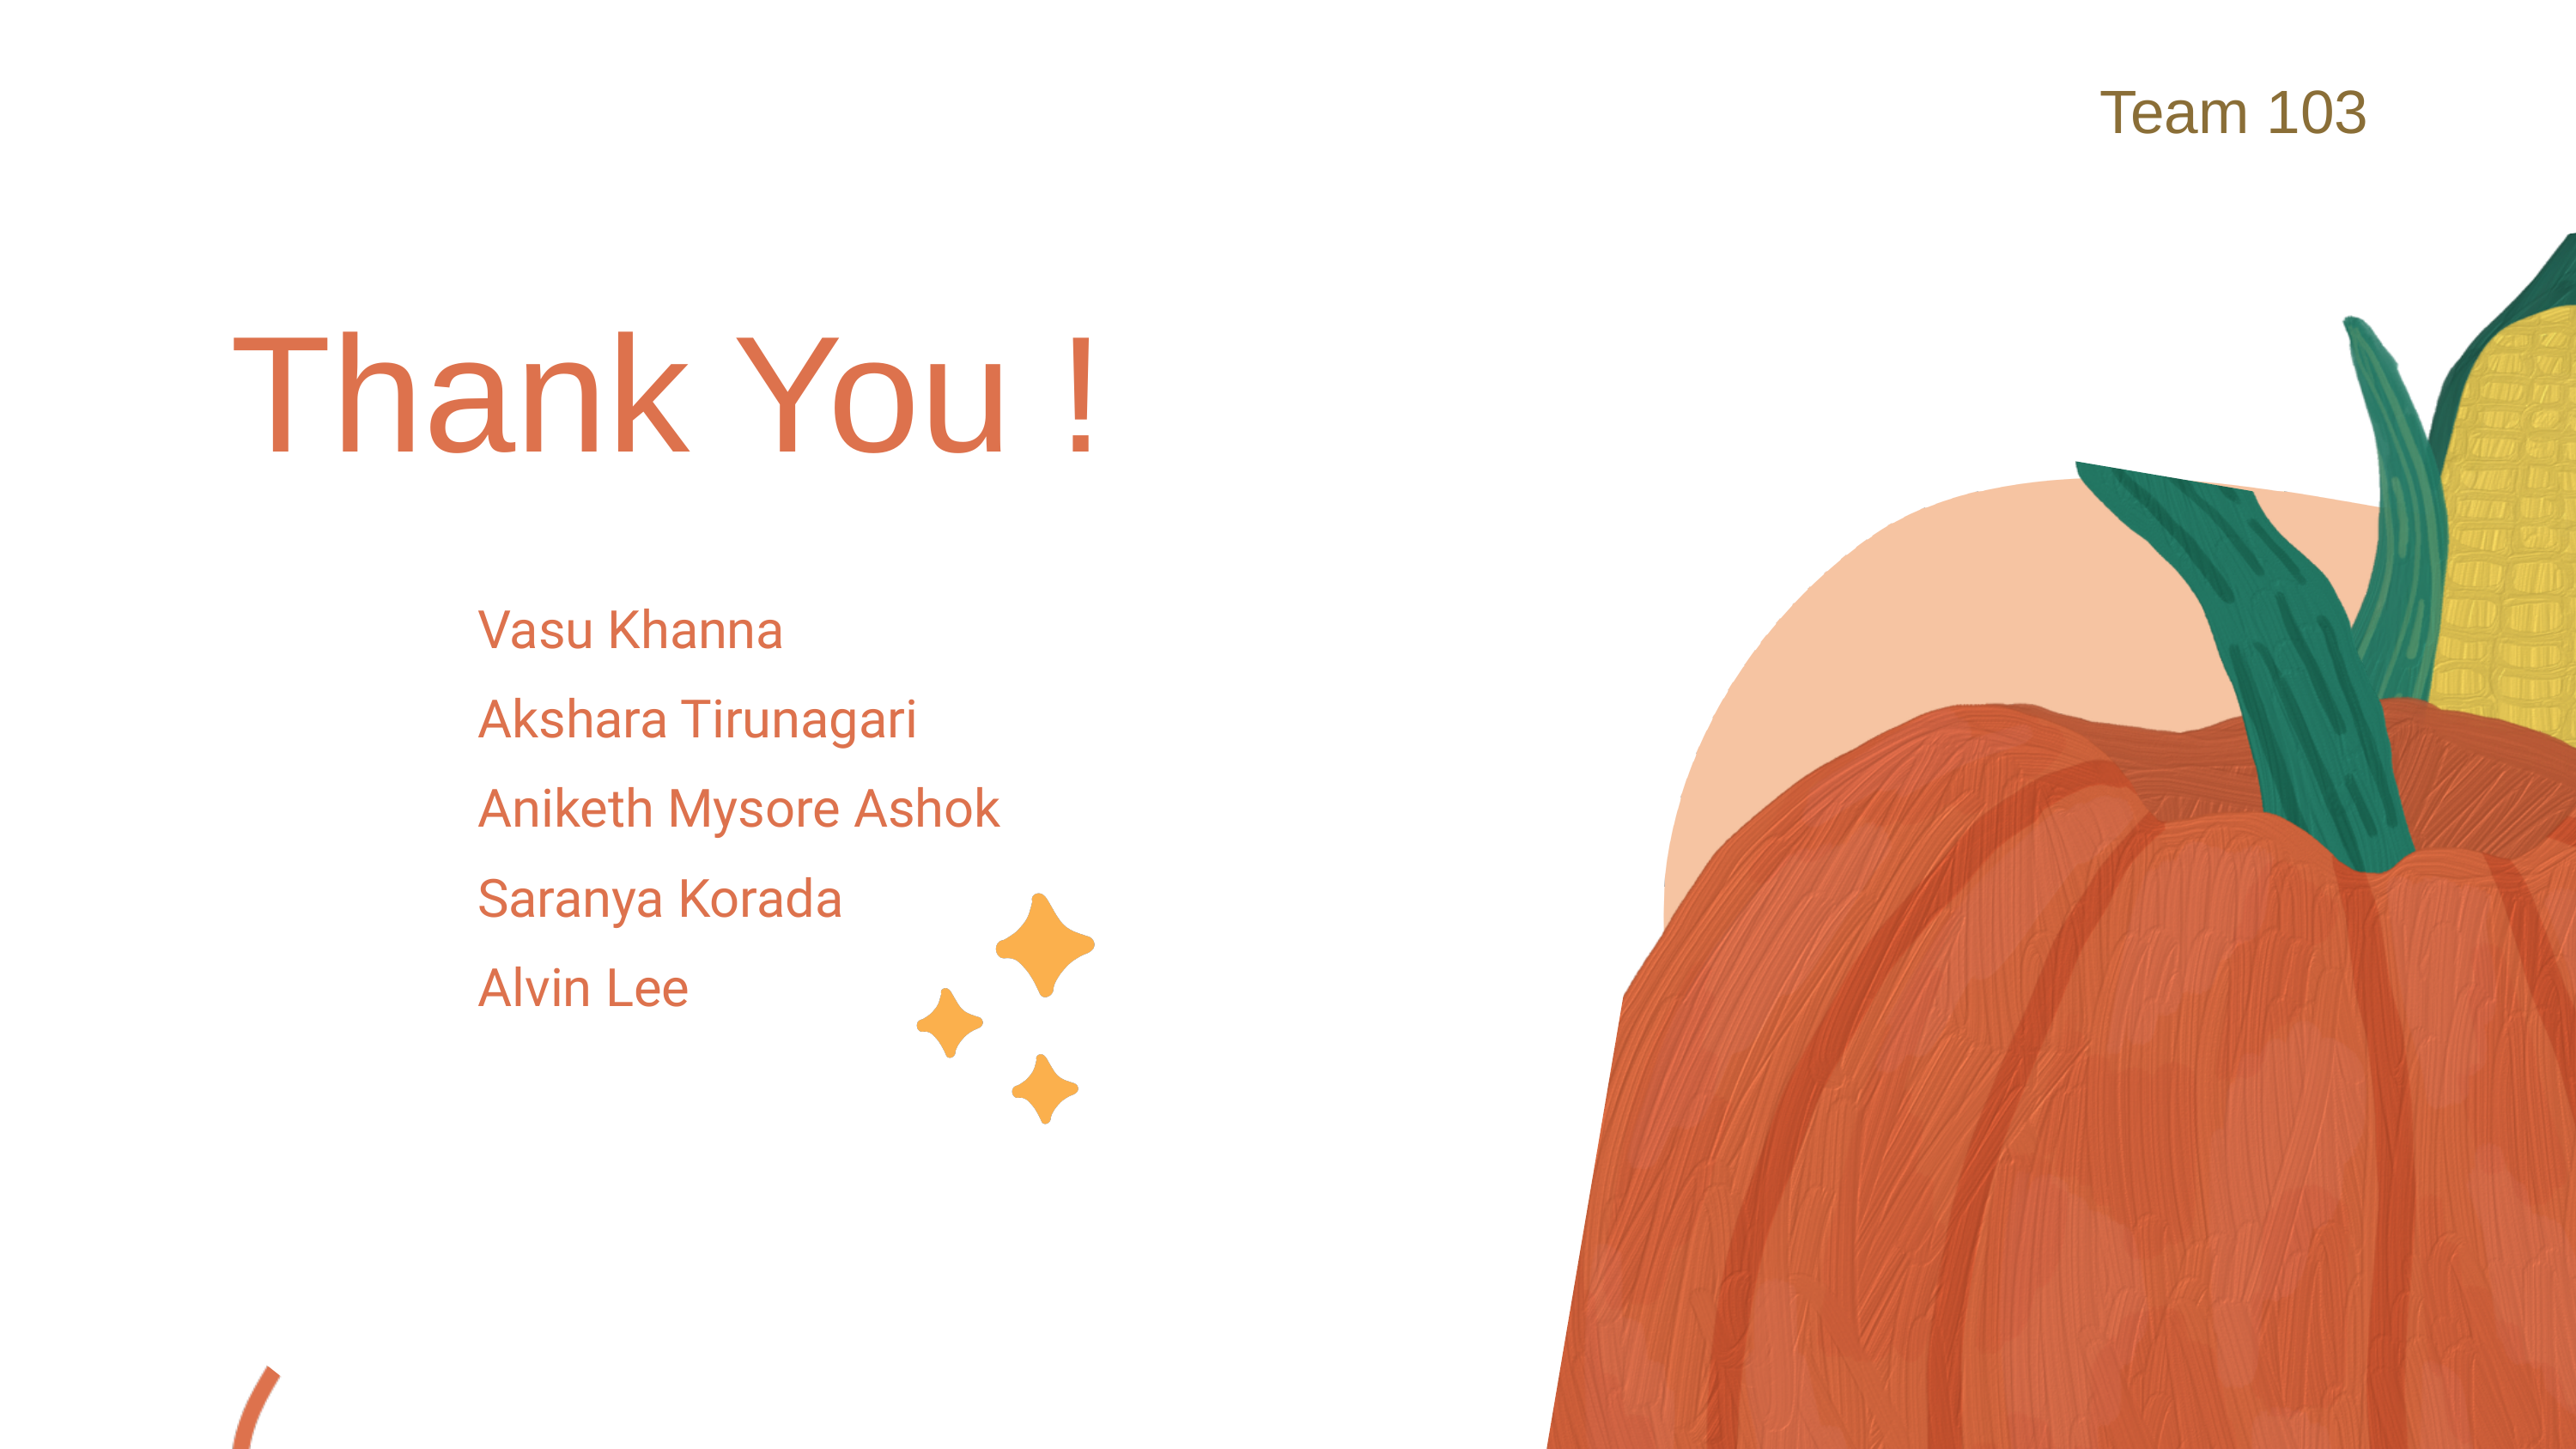

Team 103

Thank You !

Vasu Khanna
Akshara Tirunagari
Aniketh Mysore Ashok
Saranya Korada
Alvin Lee